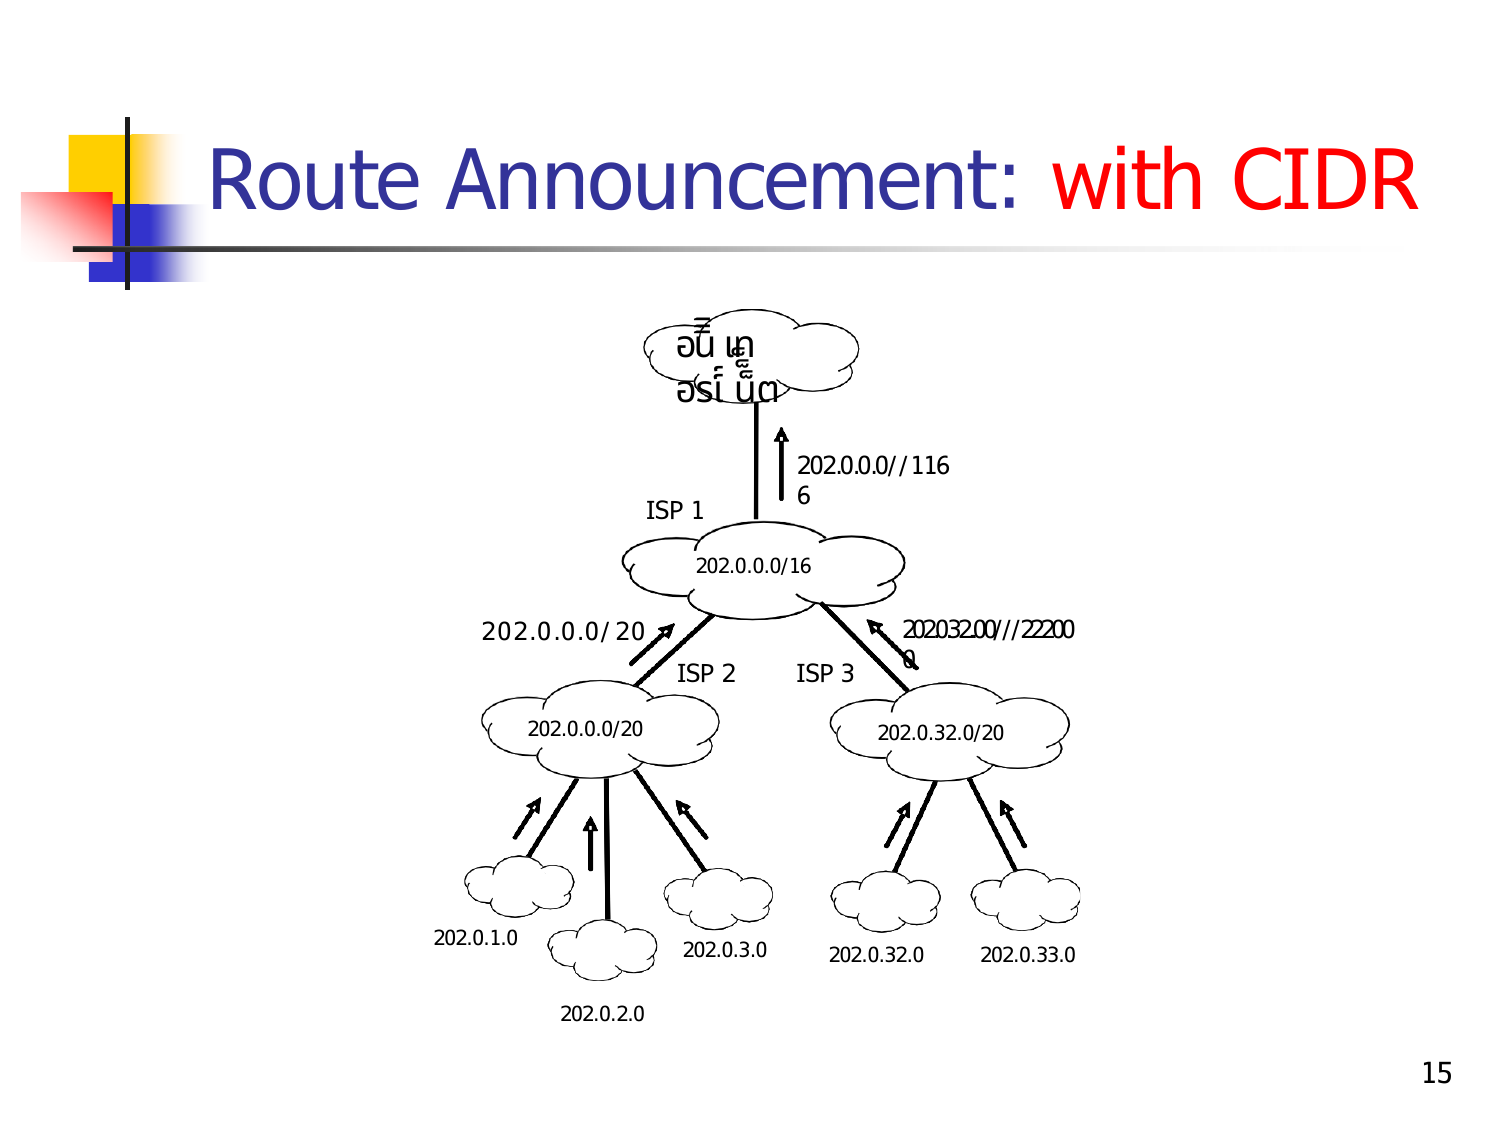

# Route Announcement: with CIDR

อนิิิ เทอรเ์์ น็็็ต
202.0.0.0//1166
ISP 1
202.0.0.0/16
202.0.32..00///222000
202.0.0.0/20
ISP 2
ISP 3
202.0.0.0/20
202.0.32.0/20
202.0.1.0
202.0.3.0
202.0.32.0
202.0.33.0
202.0.2.0
15